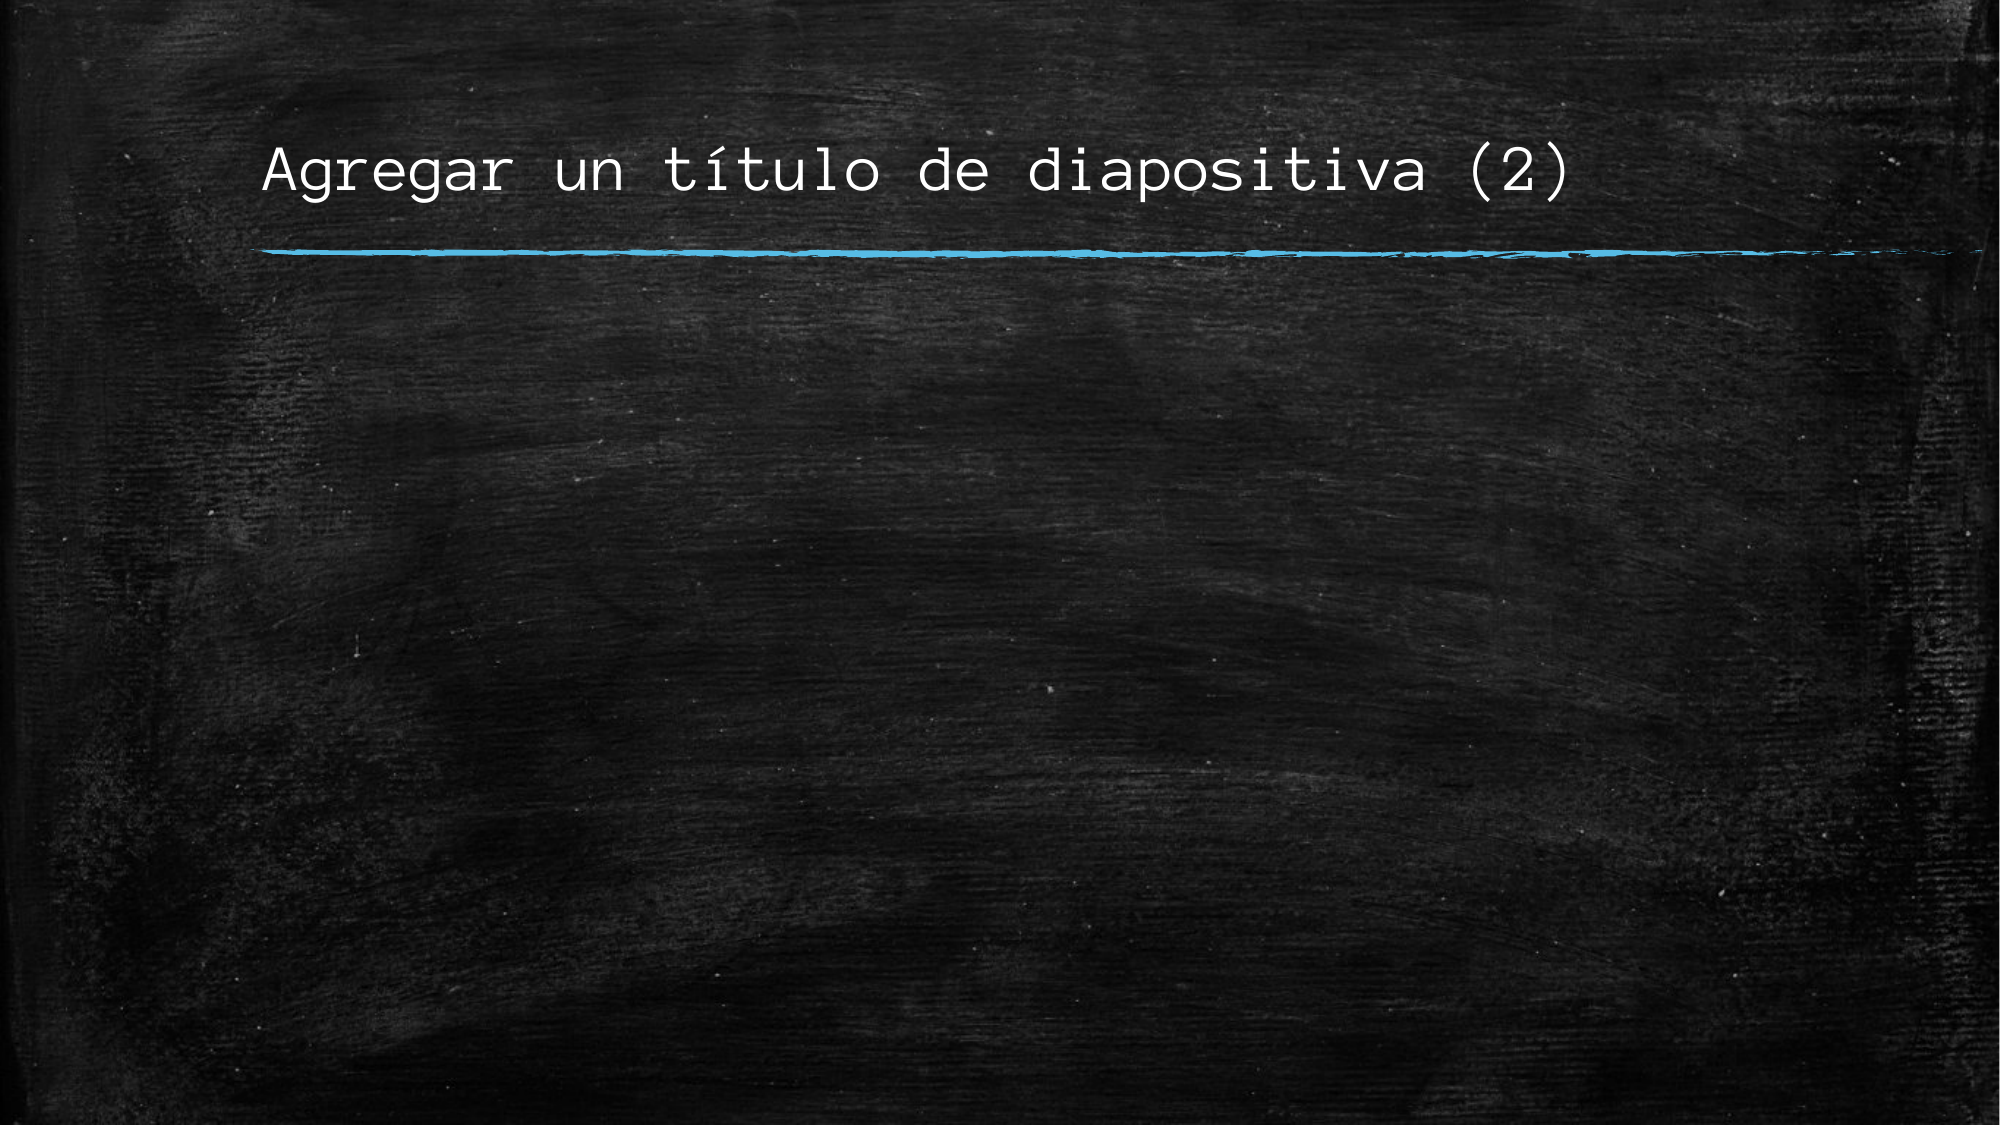

# Agregar un título de diapositiva (2)